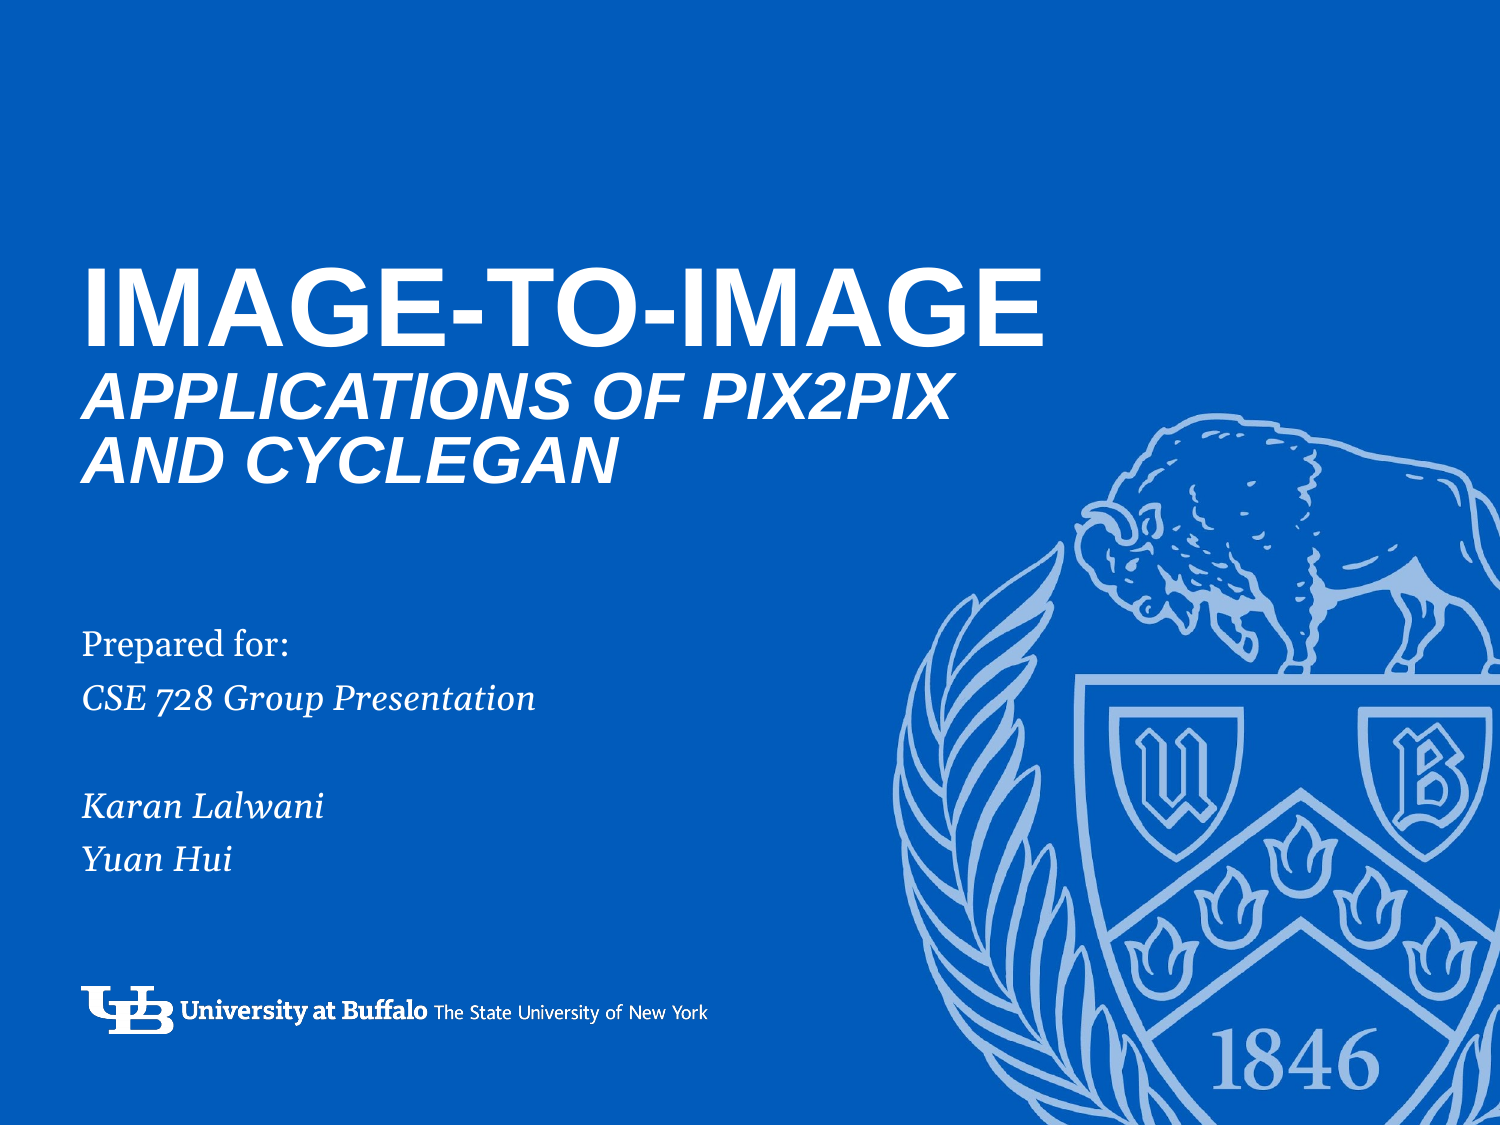

# IMAGE-TO-IMAGE APPLICATIONS OF PIX2PIX
AND CYCLEGAN
Prepared for:
CSE 728 Group Presentation

Karan Lalwani
Yuan Hui